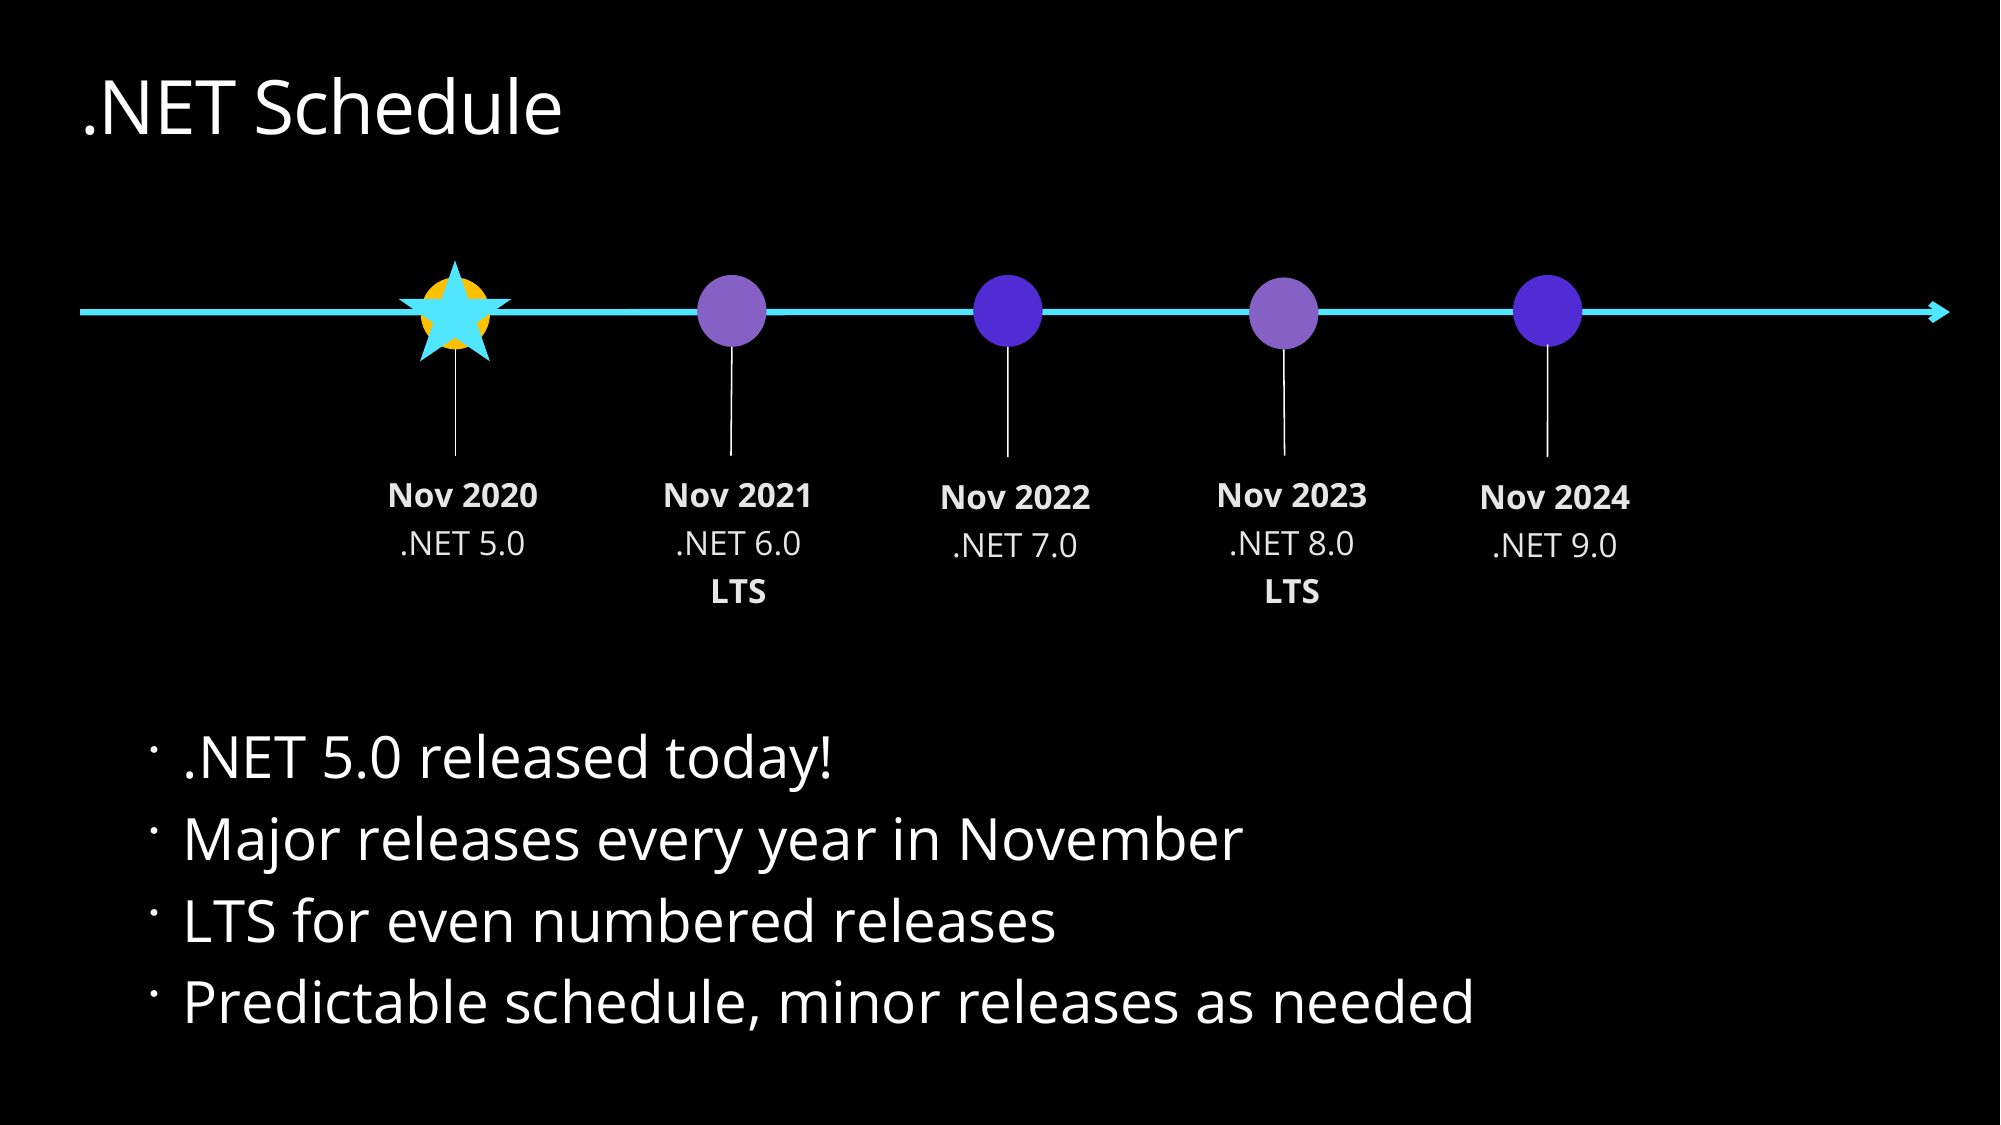

.NET Schedule

Nov 2020
.NET 5.0

Nov 2021
.NET 6.0
LTS
Nov 2023
.NET 8.0
LTS
Nov 2022
.NET 7.0

Nov 2024
.NET 9.0

.NET 5.0 released today!
Major releases every year in November
LTS for even numbered releases
Predictable schedule, minor releases as needed